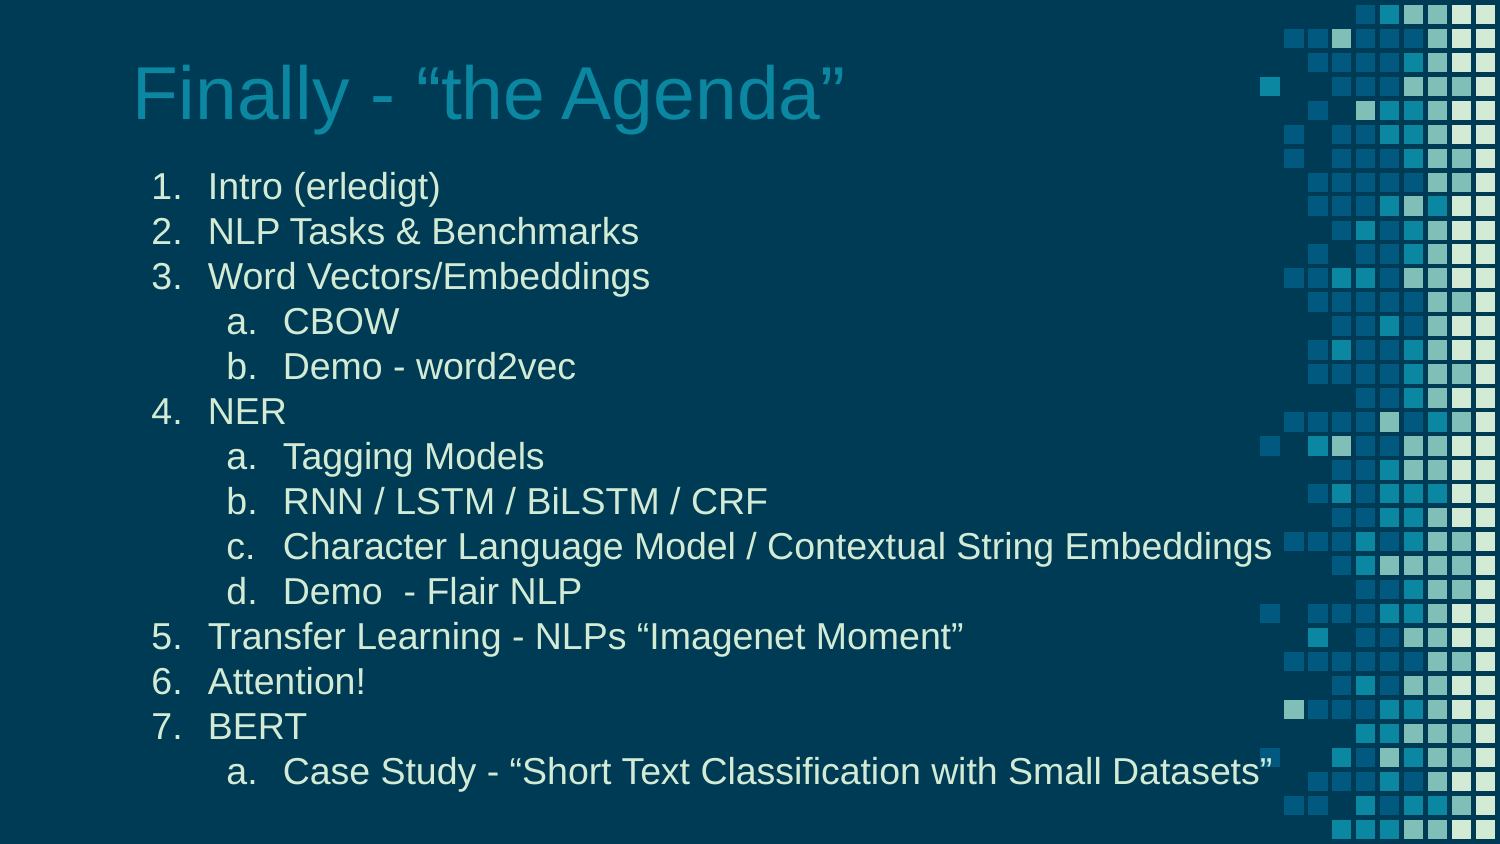

Finally - “the Agenda”
Intro (erledigt)
NLP Tasks & Benchmarks
Word Vectors/Embeddings
CBOW
Demo - word2vec
NER
Tagging Models
RNN / LSTM / BiLSTM / CRF
Character Language Model / Contextual String Embeddings
Demo  - Flair NLP
Transfer Learning - NLPs “Imagenet Moment”
Attention!
BERT
Case Study - “Short Text Classification with Small Datasets”